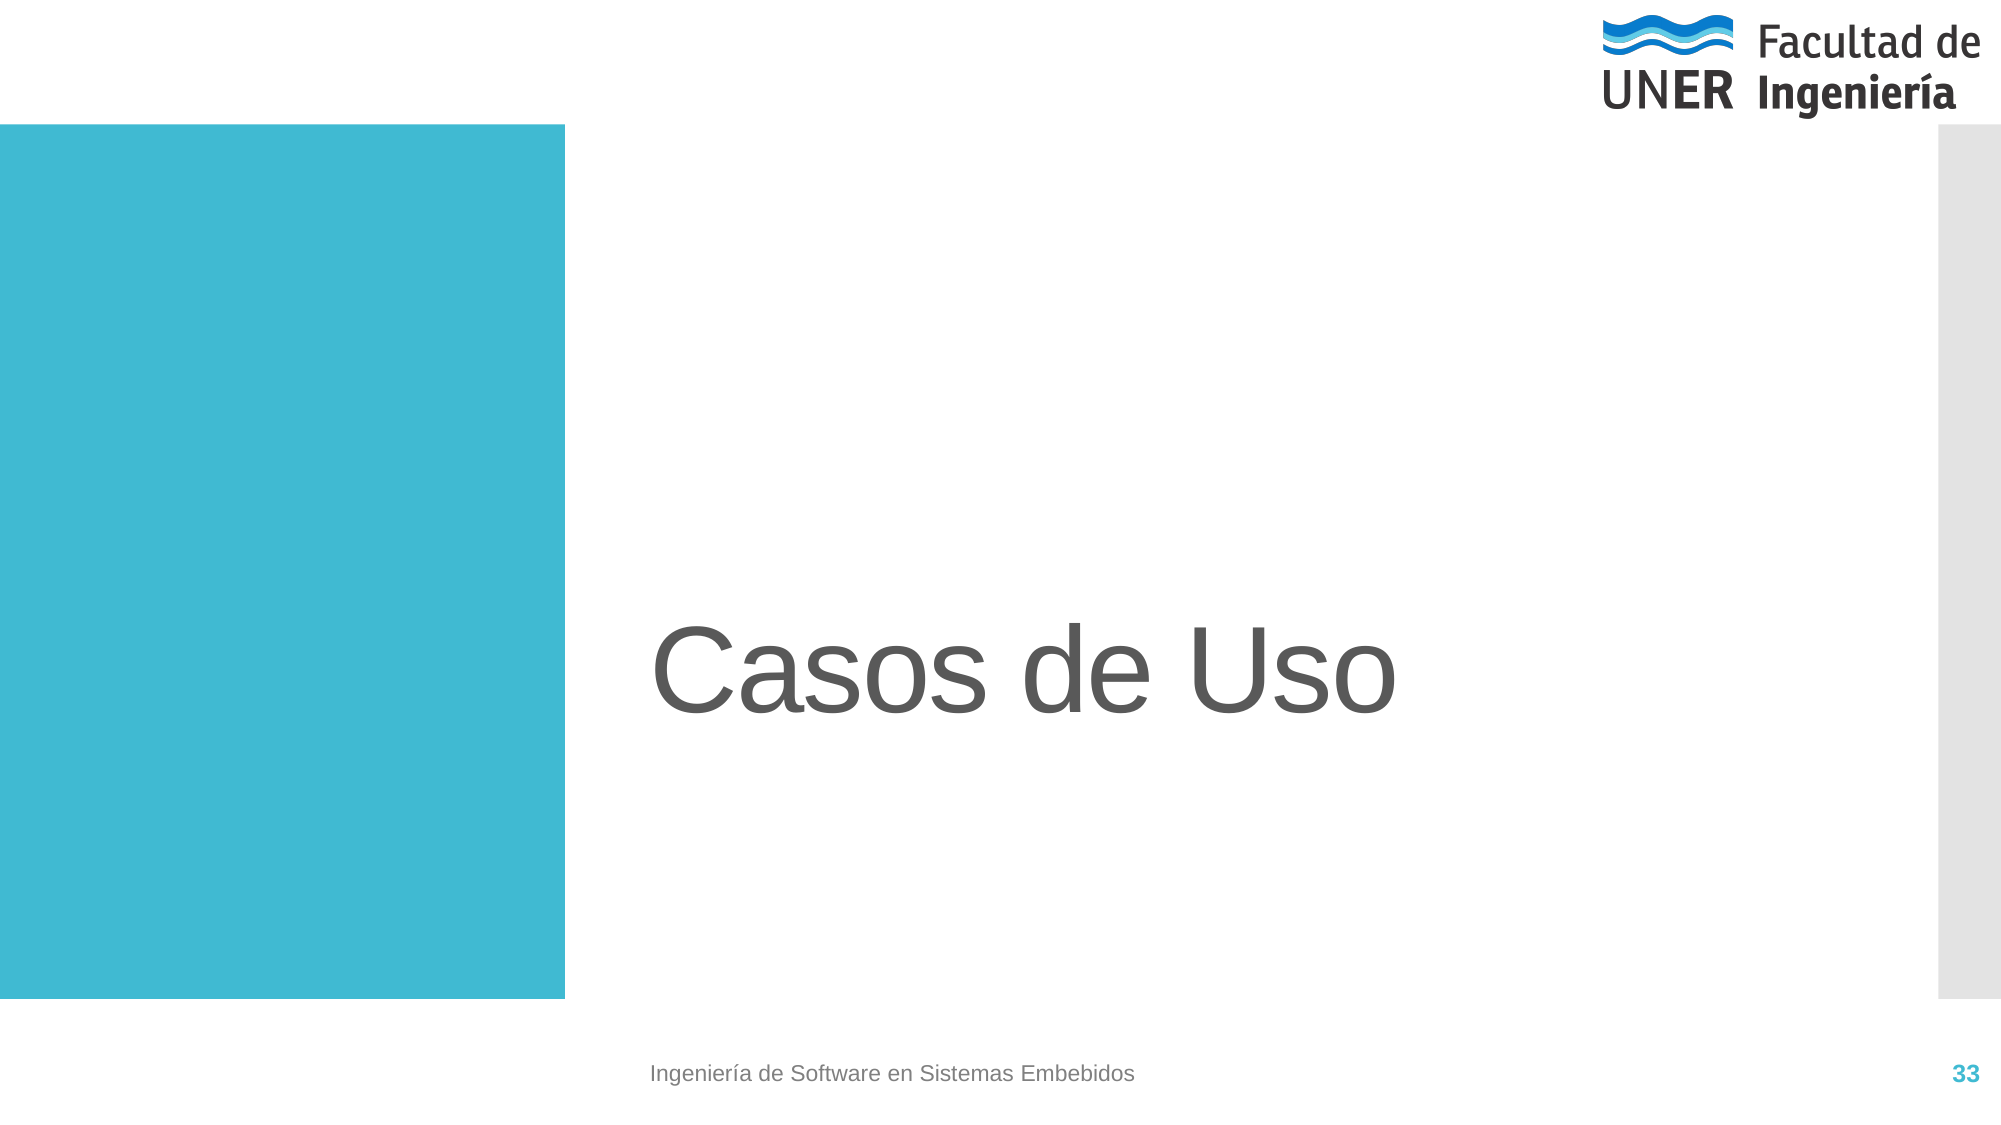

# Casos de Uso

Ingeniería de Software en Sistemas Embebidos
33